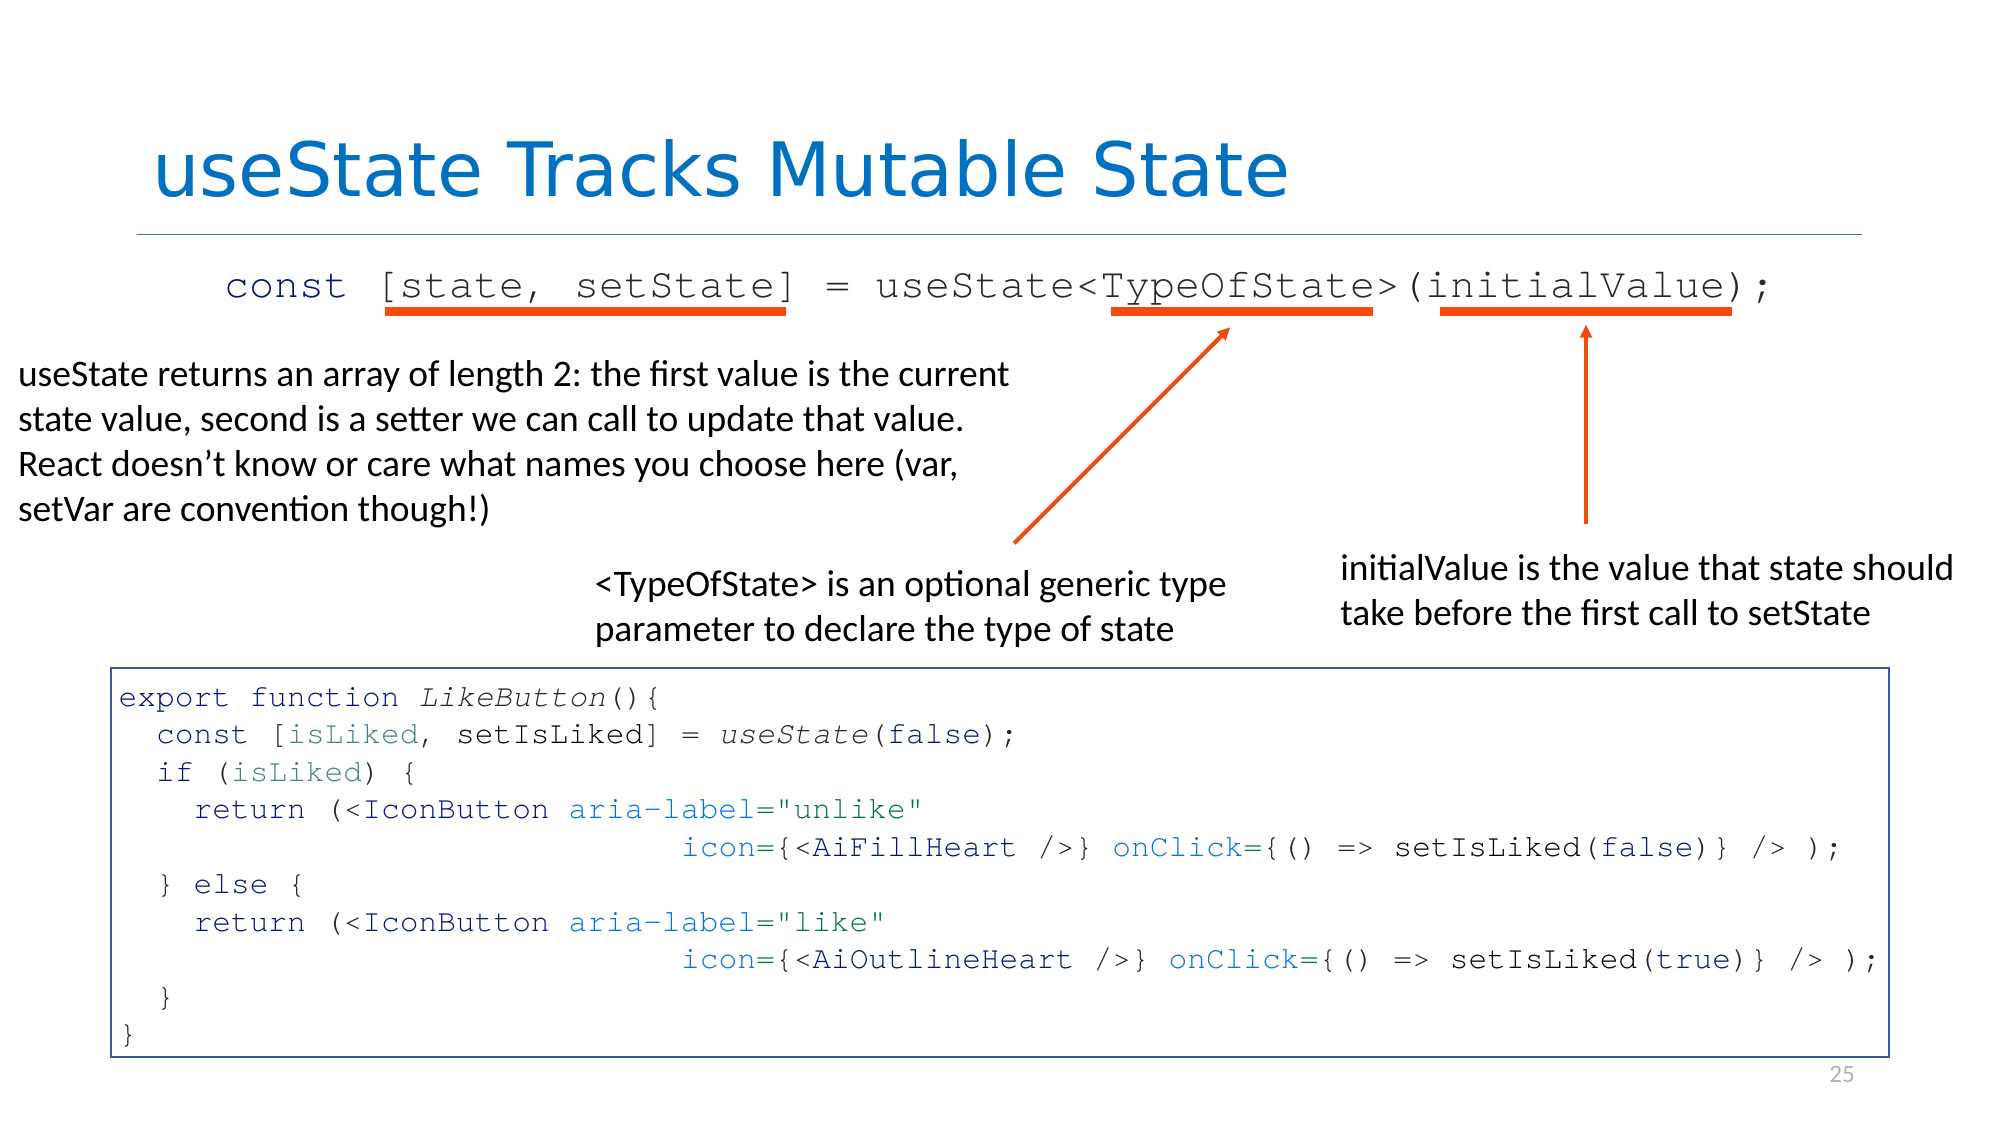

# useState Tracks Mutable State
const [state, setState] = useState<TypeOfState>(initialValue);

useState returns an array of length 2: the first value is the current state value, second is a setter we can call to update that value.
React doesn’t know or care what names you choose here (var, setVar are convention though!)
initialValue is the value that state should take before the first call to setState
<TypeOfState> is an optional generic type parameter to declare the type of state
export function LikeButton(){
  const [isLiked, setIsLiked] = useState(false);
  if (isLiked) {
    return (<IconButton aria-label="unlike"
                              icon={<AiFillHeart />} onClick={() => setIsLiked(false)} /> );
  } else {
    return (<IconButton aria-label="like"
                              icon={<AiOutlineHeart />} onClick={() => setIsLiked(true)} /> );
  }
}
25